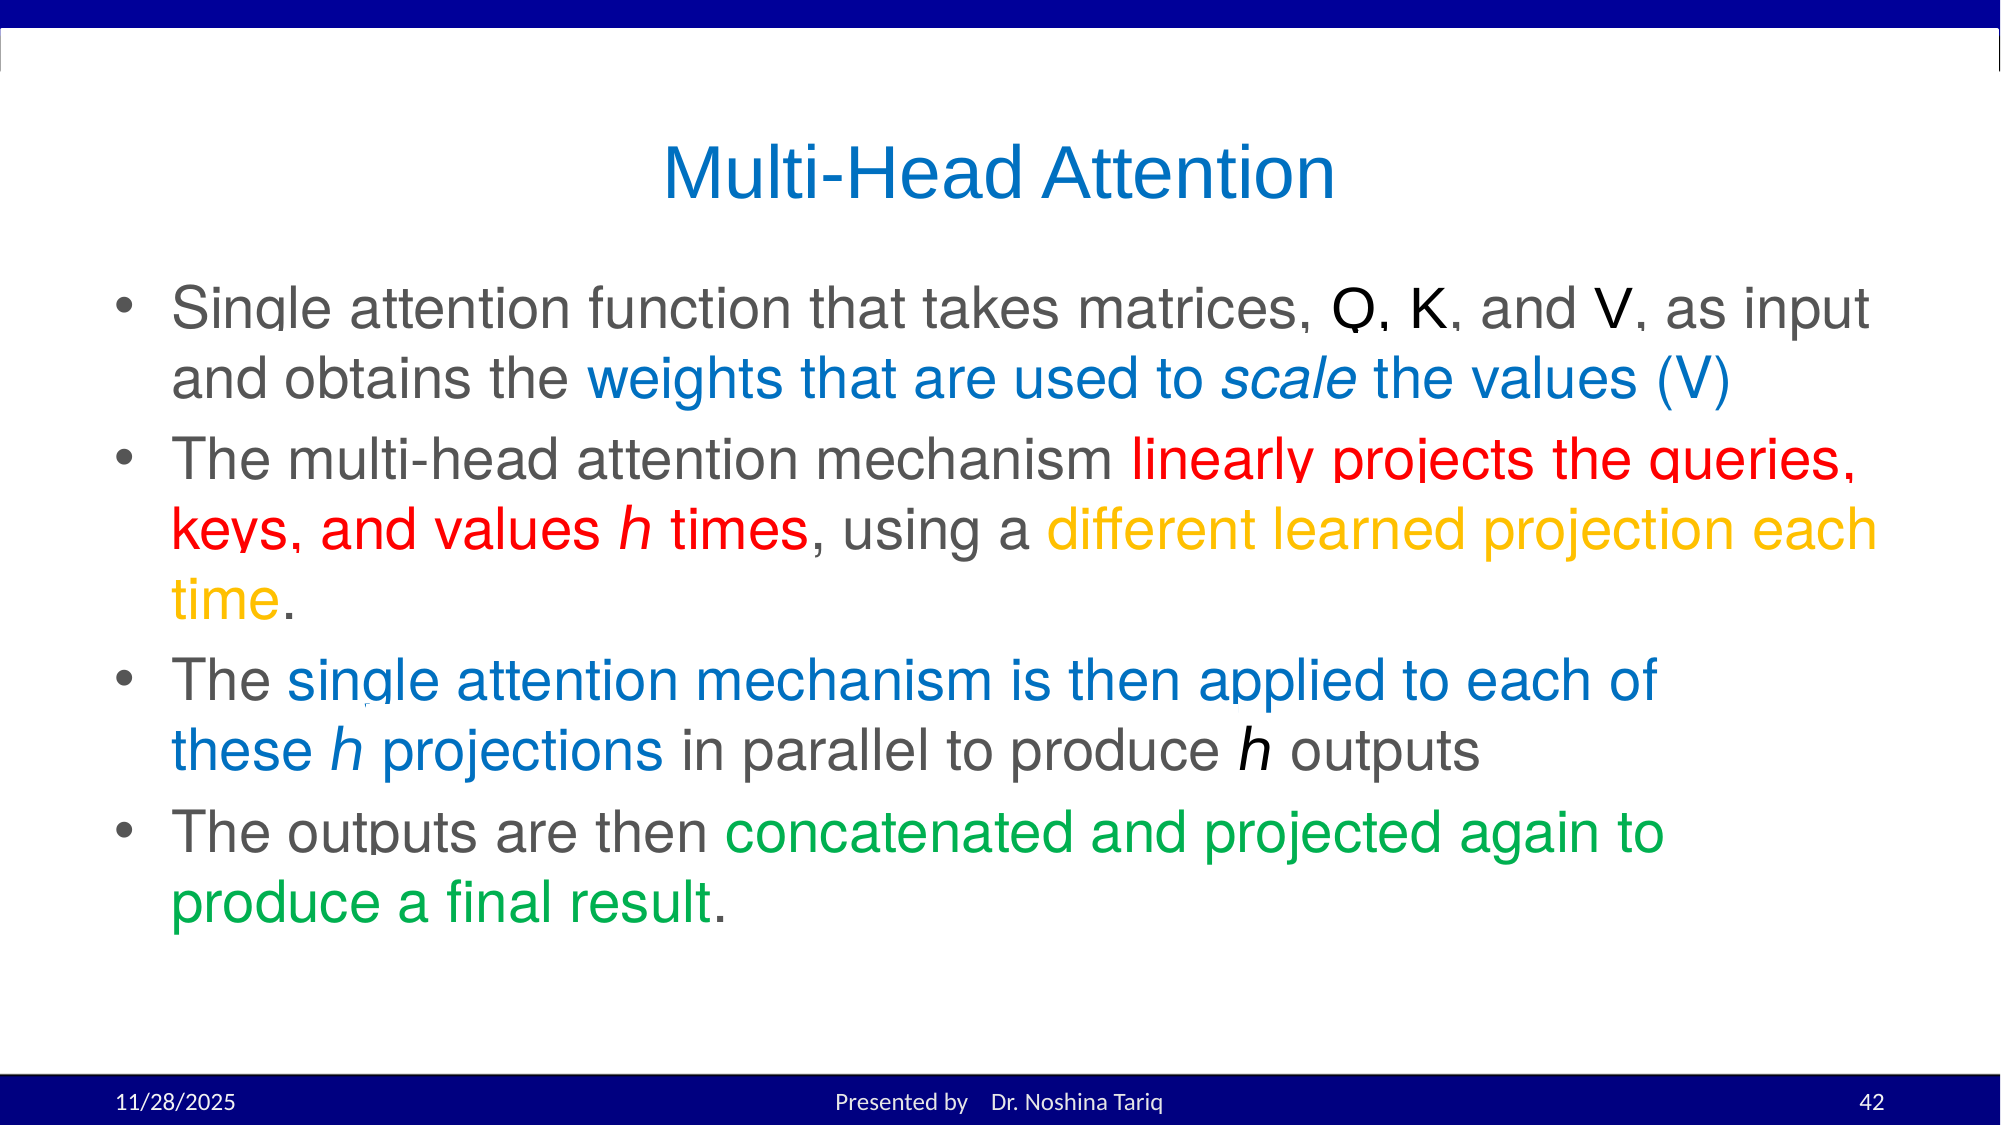

# Multi-Head Attention
Single attention function that takes matrices, Q, K, and V, as input and obtains the weights that are used to scale the values (V)
The multi-head attention mechanism linearly projects the queries, keys, and values ℎ times, using a different learned projection each time.
The single attention mechanism is then applied to each of these ℎ projections in parallel to produce ℎ outputs
The outputs are then concatenated and projected again to produce a final result.
11/28/2025
Presented by    Dr. Noshina Tariq
42